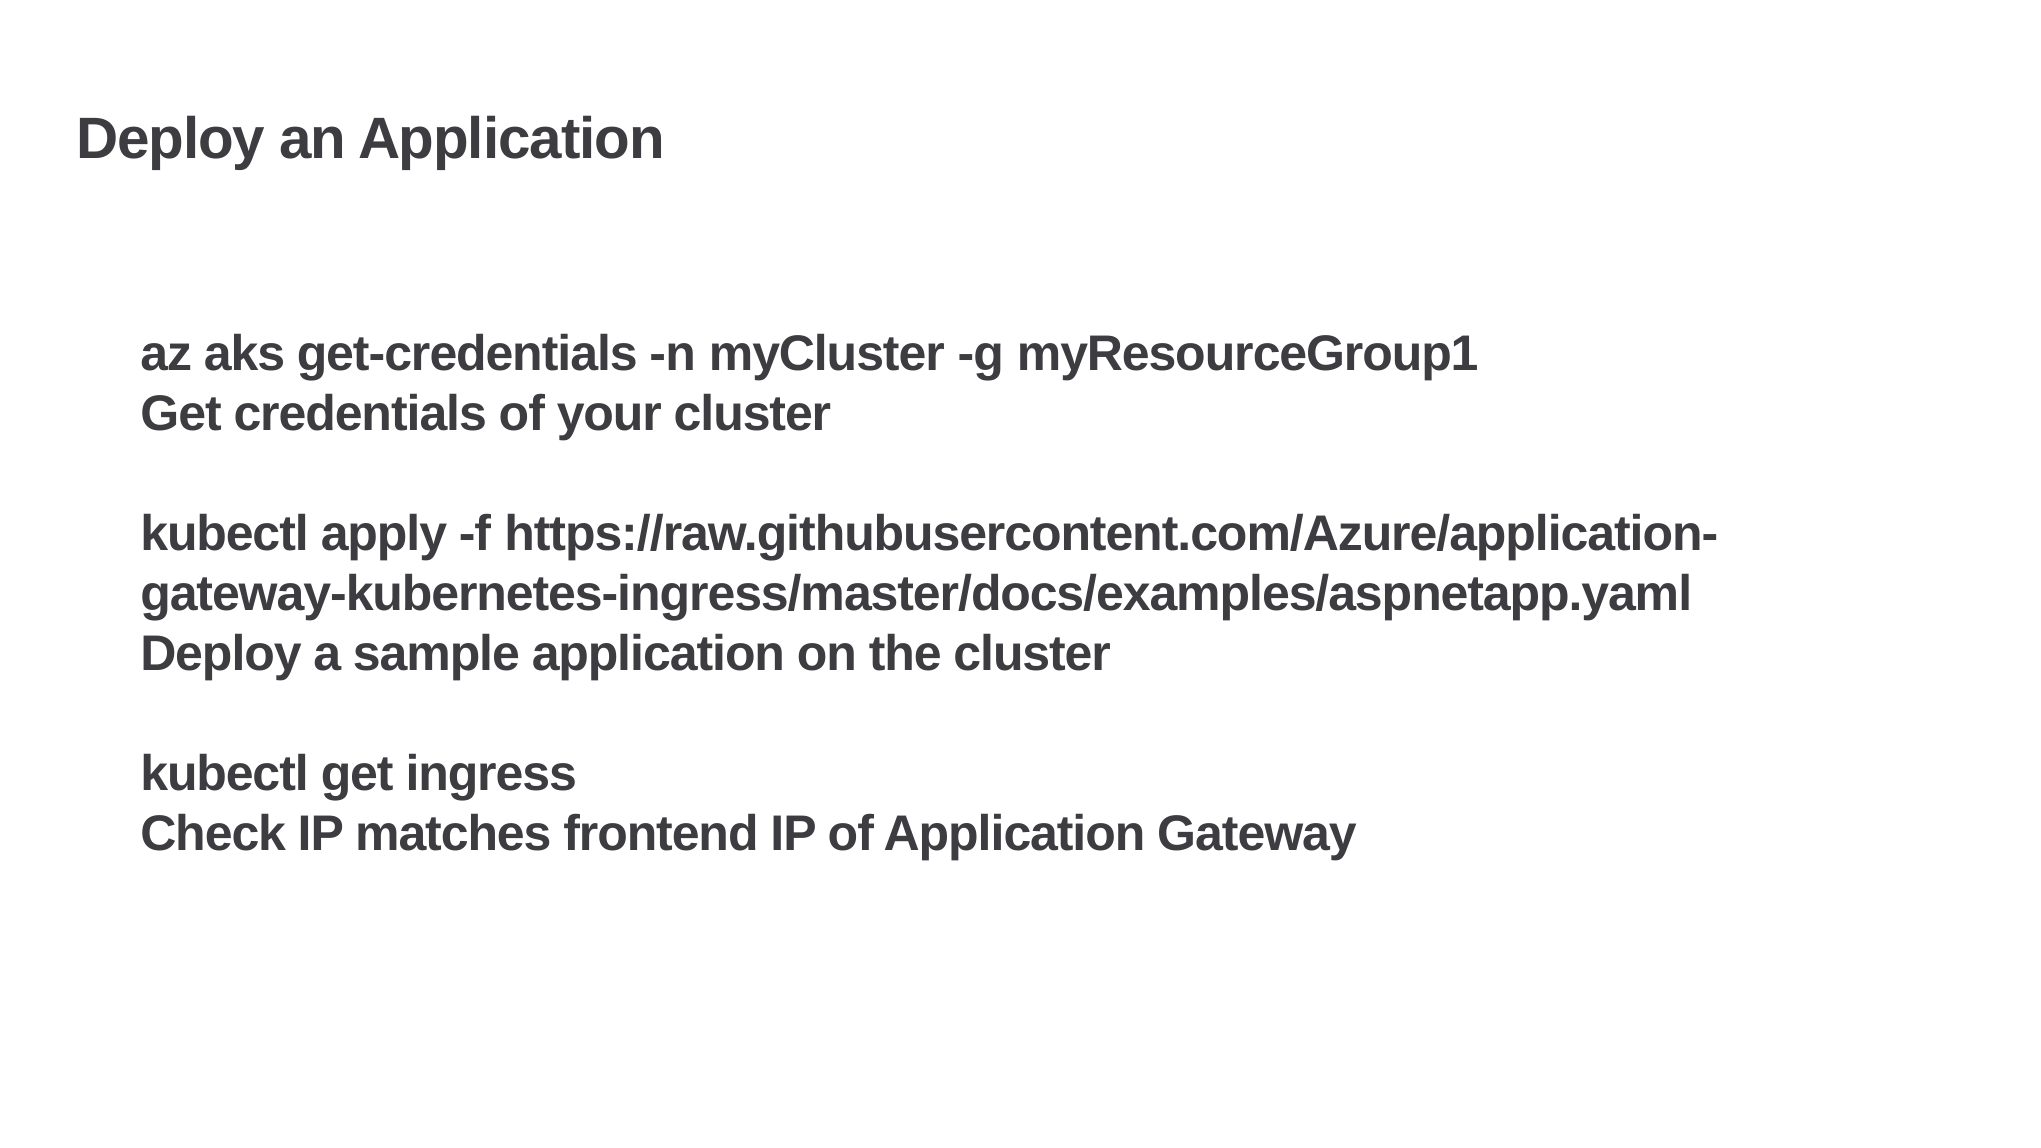

# Deploy an Application
az aks get-credentials -n myCluster -g myResourceGroup1
Get credentials of your cluster

kubectl apply -f https://raw.githubusercontent.com/Azure/application-gateway-kubernetes-ingress/master/docs/examples/aspnetapp.yaml
Deploy a sample application on the cluster

kubectl get ingress
Check IP matches frontend IP of Application Gateway